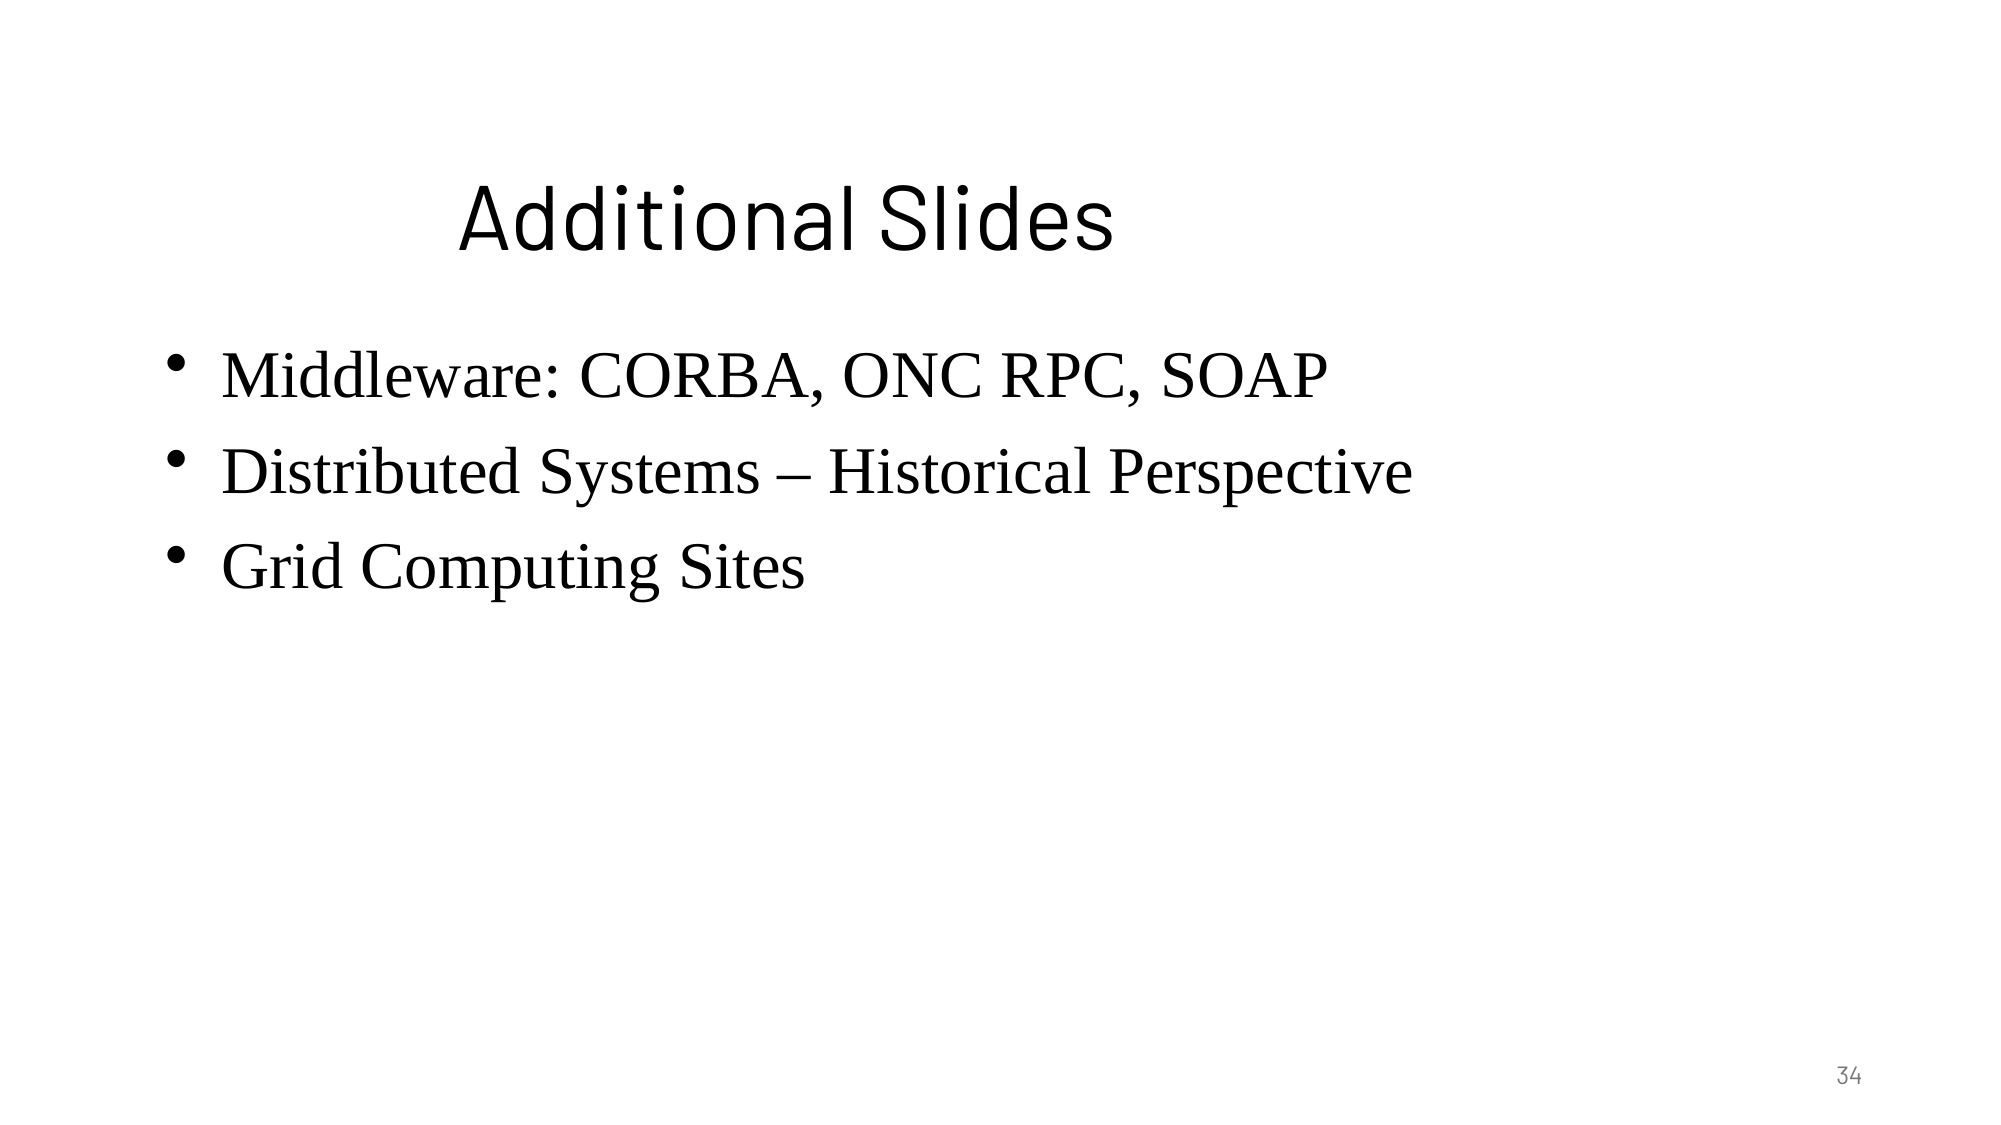

# Additional Slides
Middleware: CORBA, ONC RPC, SOAP
Distributed Systems – Historical Perspective
Grid Computing Sites
34